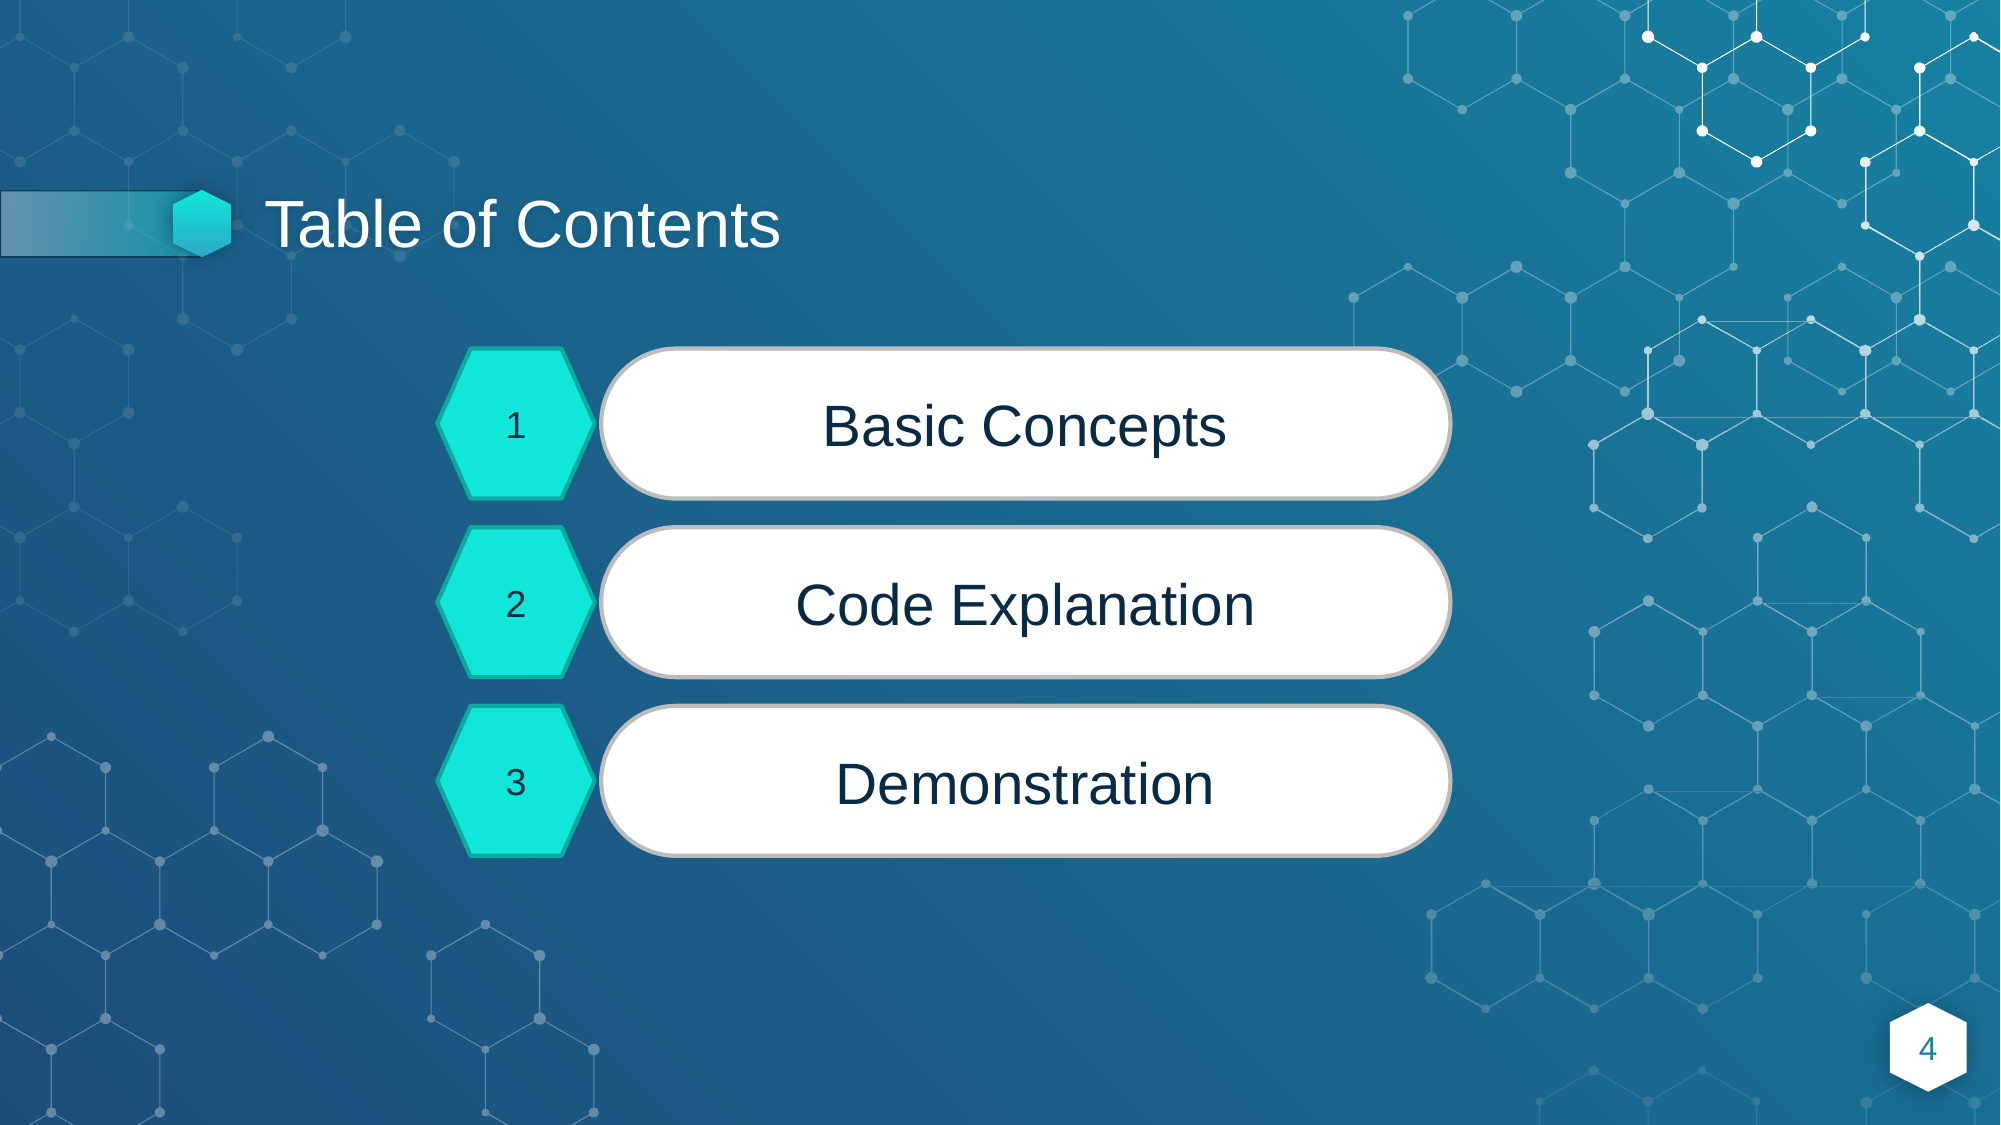

# Table of Contents
1
Basic Concepts
2
Code Explanation
3
Demonstration
4